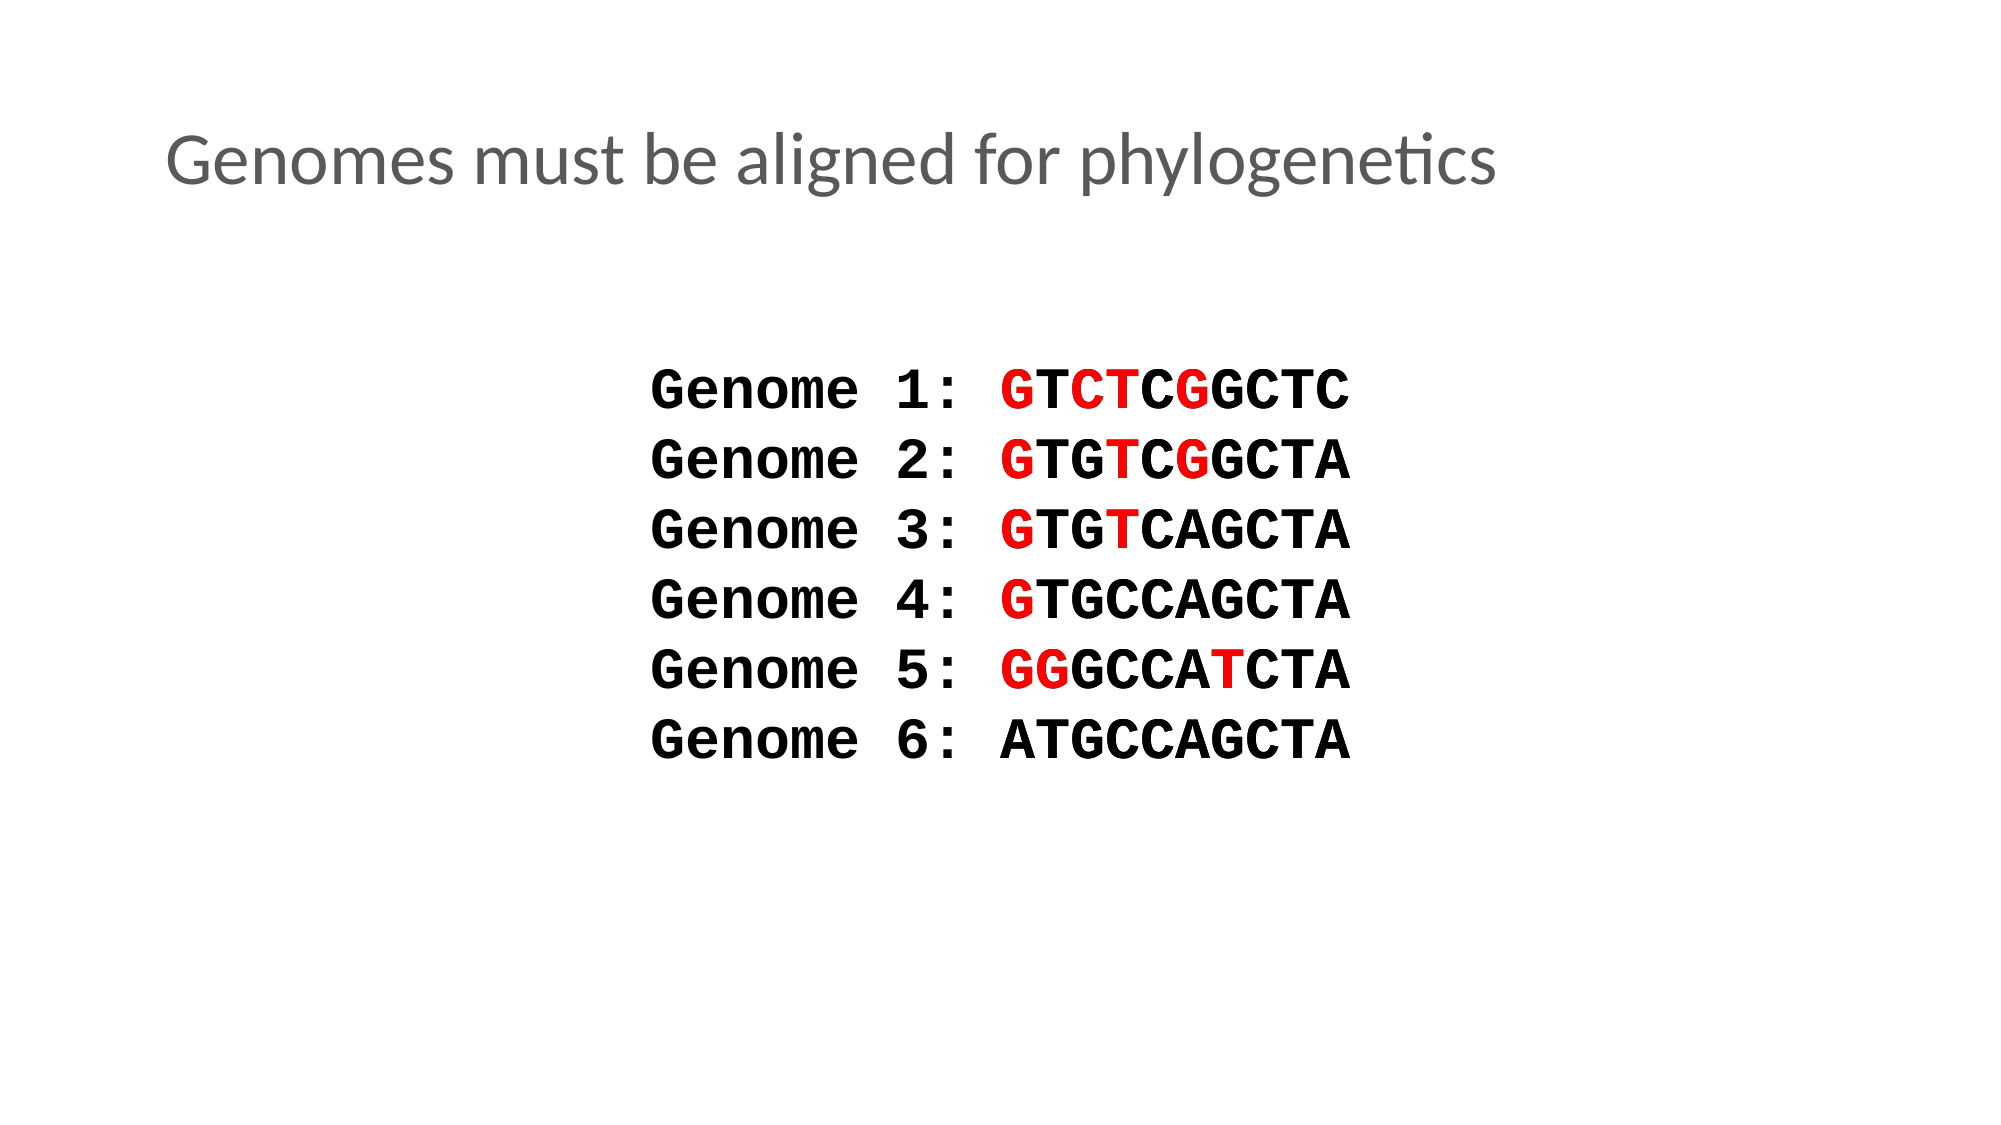

# Genomes must be aligned for phylogenetics
Genome 1: GTCTCGGCTC
Genome 2: GTGTCGGCTA
Genome 3: GTGTCAGCTA
Genome 4: GTGCCAGCTA
Genome 5: GGGCCATCTA
Genome 6: ATGCCAGCTA
GTCTCGGCTC
GTGTCGGCTA
GTGTCAGCTA
GTGCCAGCTA
GGGCCATCTA
ATGCCAGCTA